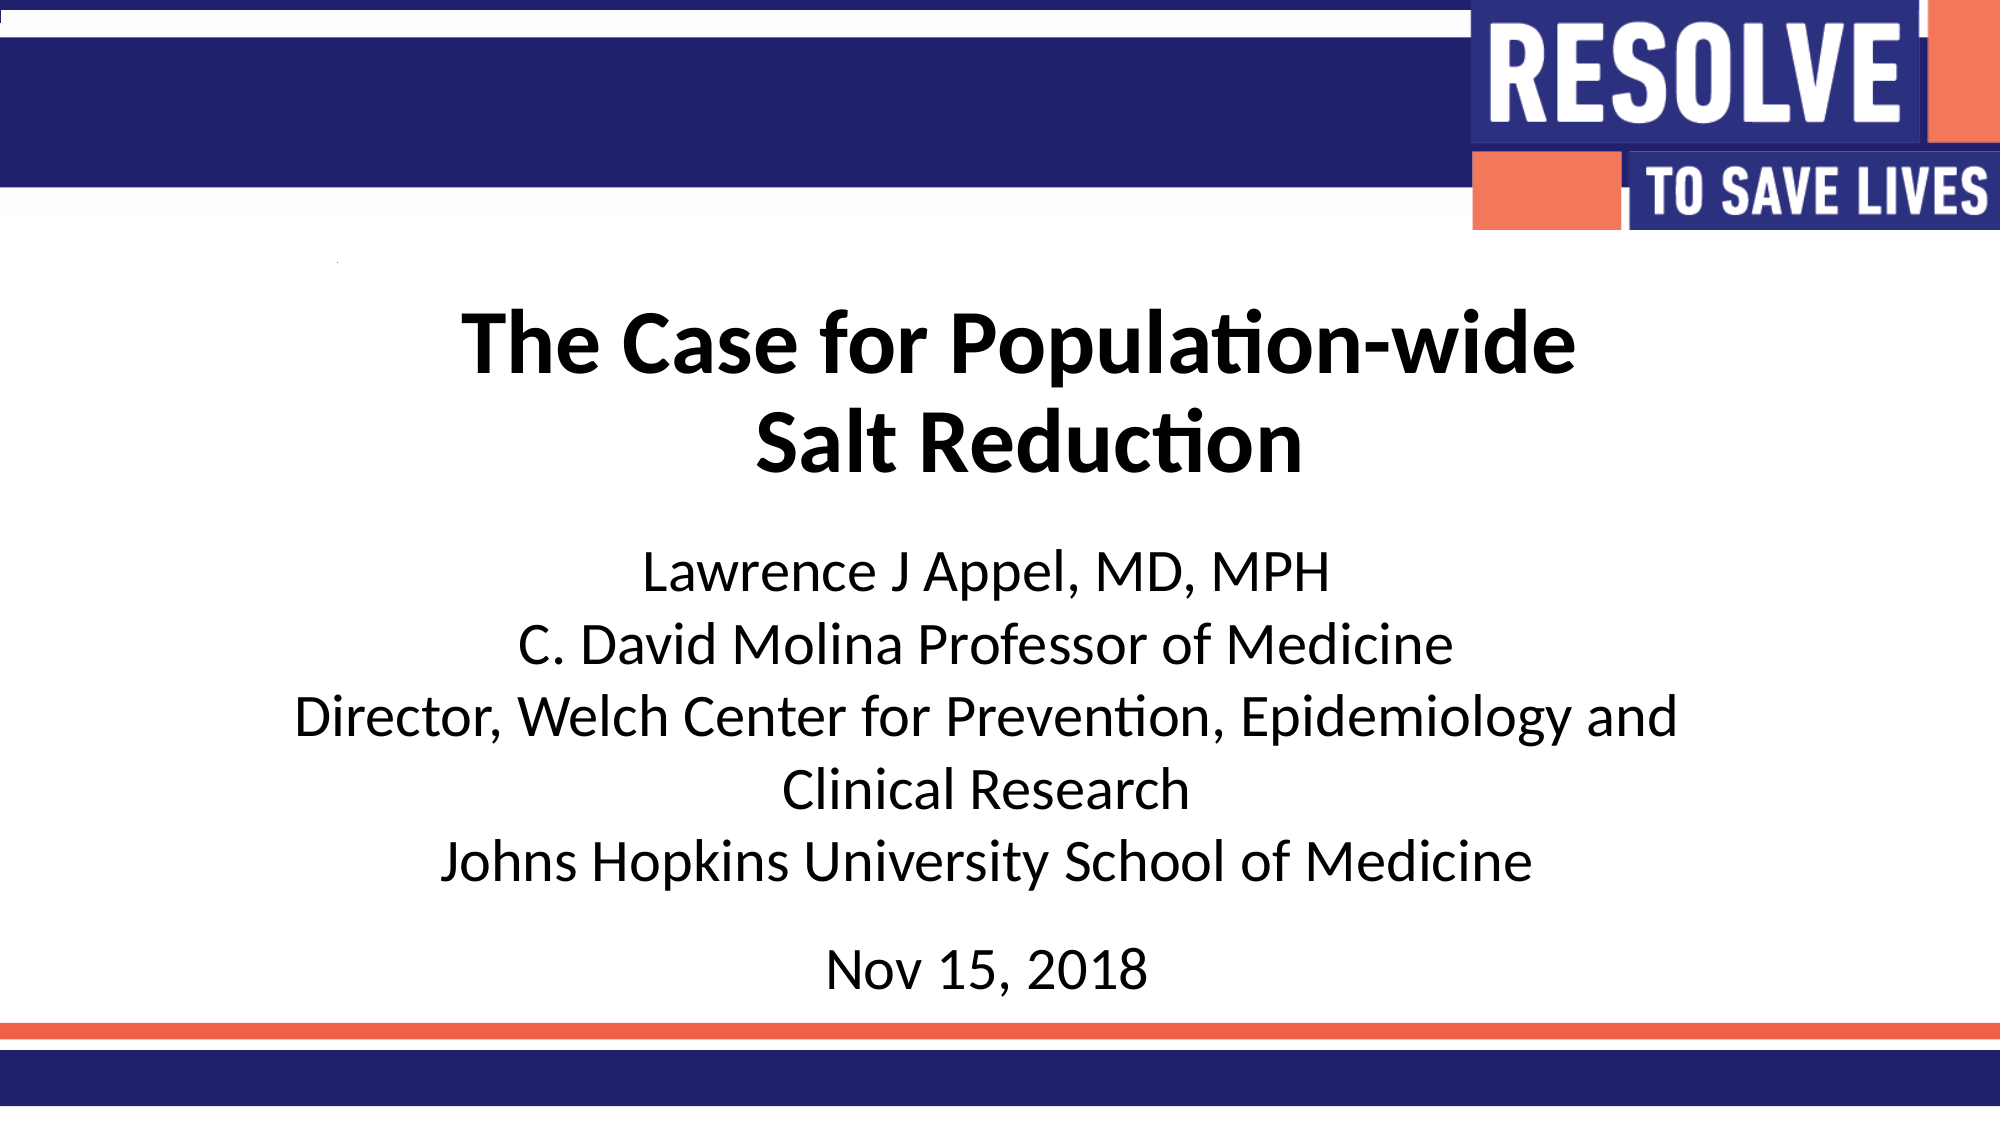

The Case for Population-wide
Salt Reduction

### Chart

| Category |
|---|
Lawrence J Appel, MD, MPH
C. David Molina Professor of Medicine
Director, Welch Center for Prevention, Epidemiology and Clinical Research
Johns Hopkins University School of Medicine

Nov 15, 2018